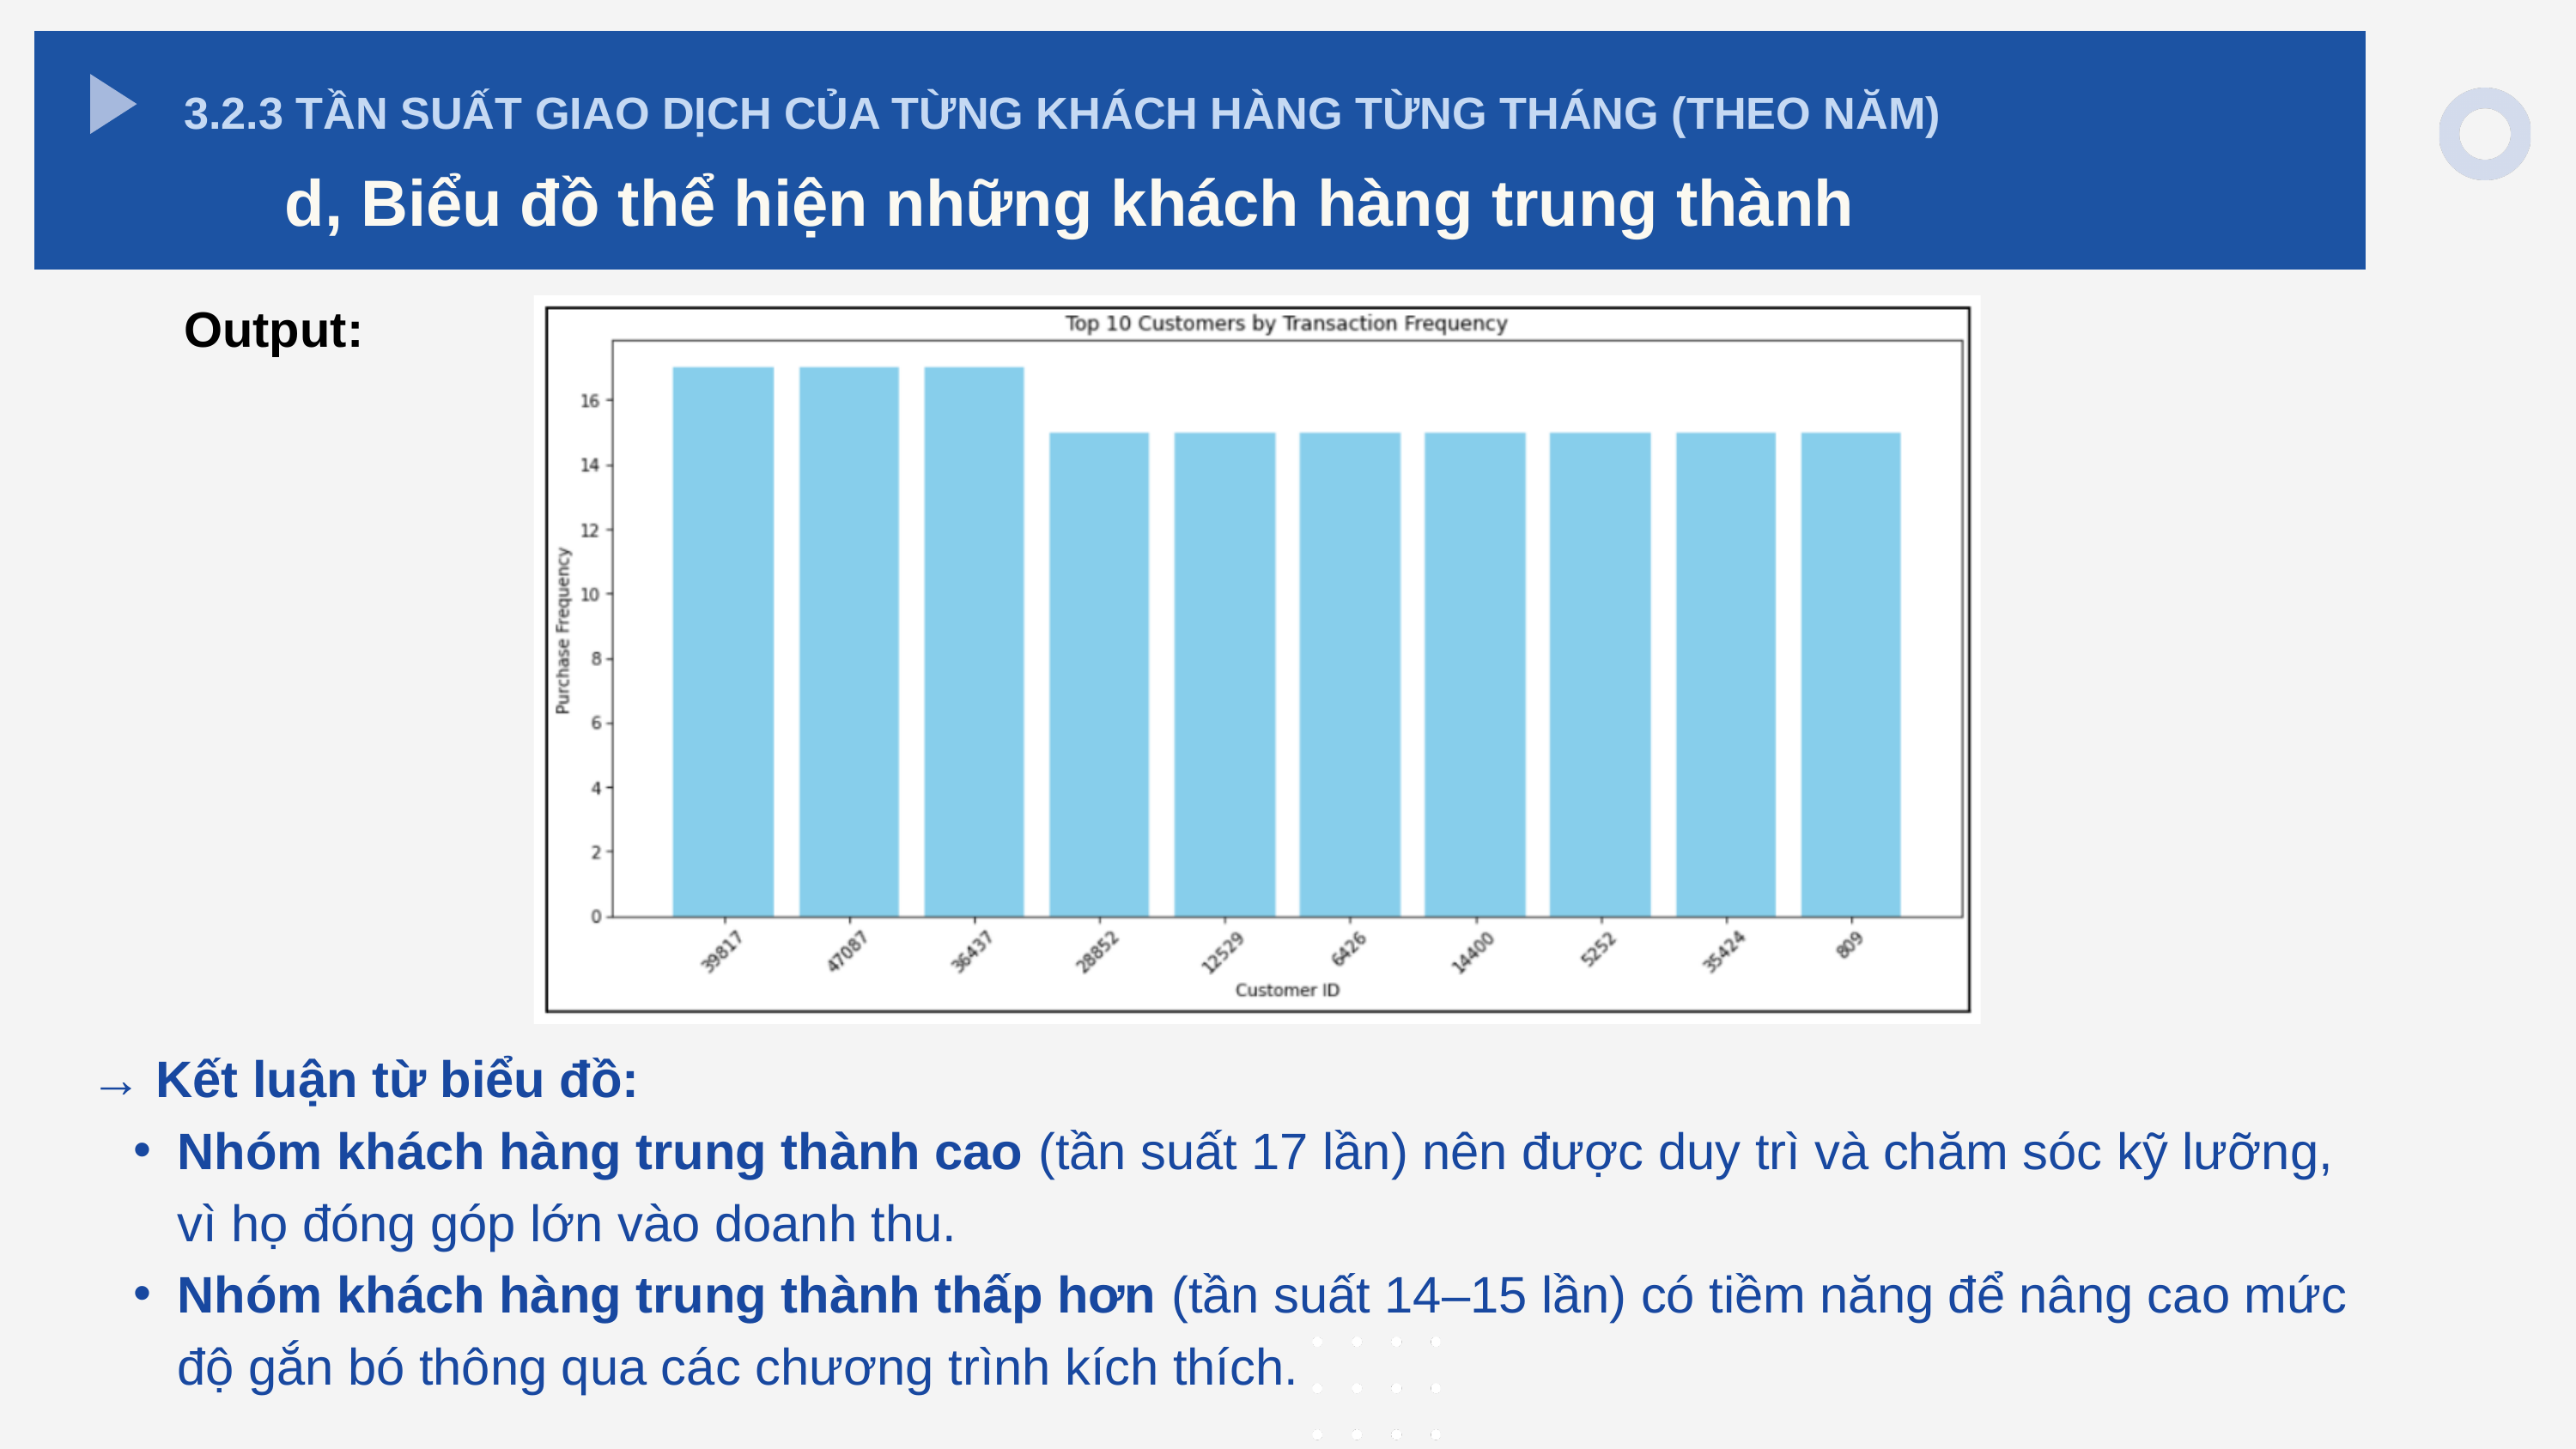

3.2.3 TẦN SUẤT GIAO DỊCH CỦA TỪNG KHÁCH HÀNG TỪNG THÁNG (THEO NĂM)

d, Biểu đồ thể hiện những khách hàng trung thành

Output:

→ Kết luận từ biểu đồ:
Nhóm khách hàng trung thành cao (tần suất 17 lần) nên được duy trì và chăm sóc kỹ lưỡng, vì họ đóng góp lớn vào doanh thu.
Nhóm khách hàng trung thành thấp hơn (tần suất 14–15 lần) có tiềm năng để nâng cao mức độ gắn bó thông qua các chương trình kích thích.